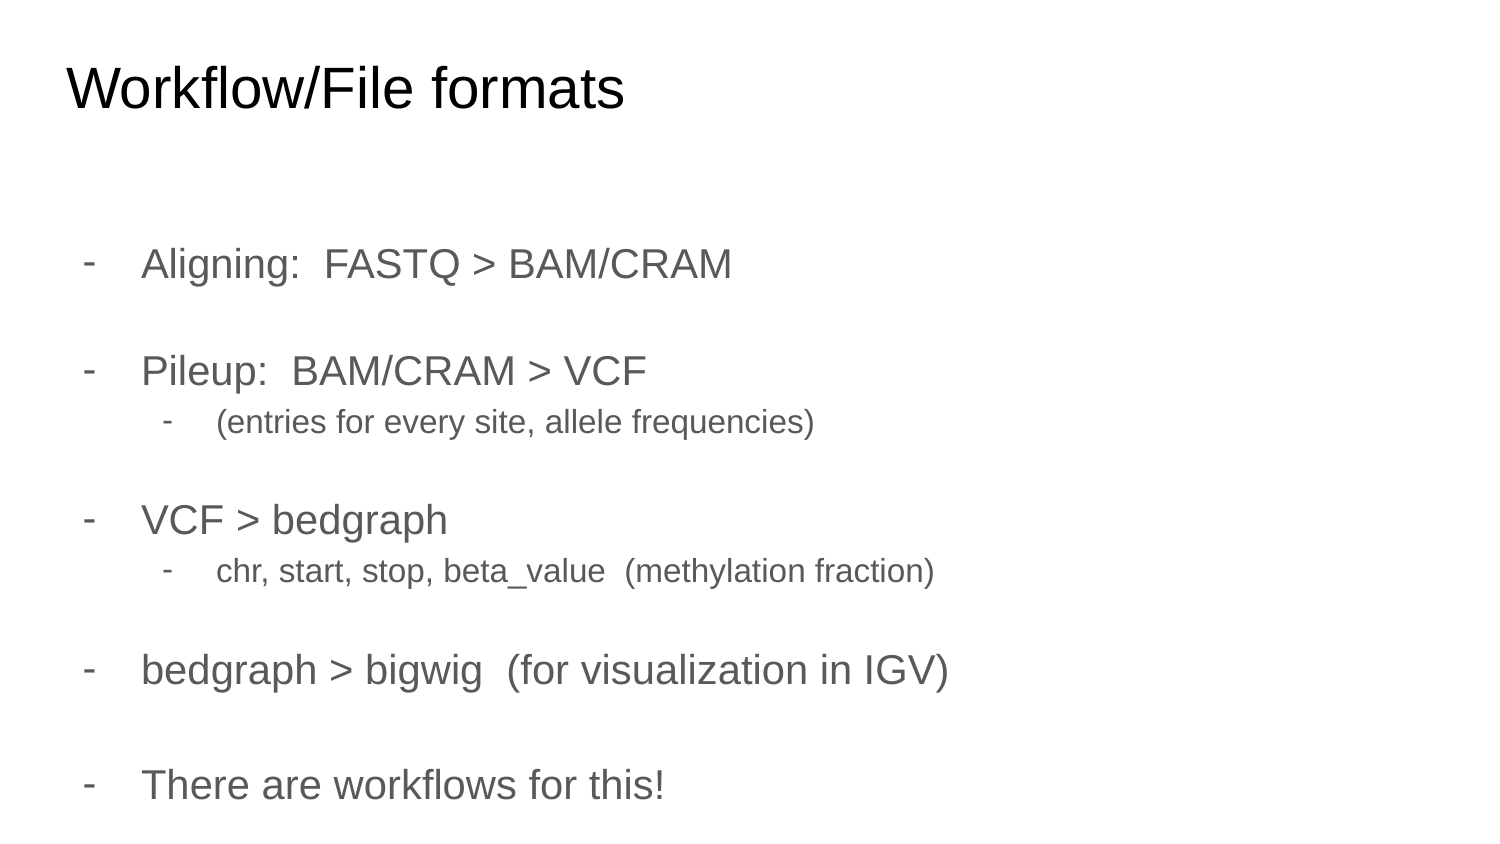

# Workflow/File formats
Aligning:  FASTQ > BAM/CRAM
Pileup:  BAM/CRAM > VCF
(entries for every site, allele frequencies)
VCF > bedgraph
chr, start, stop, beta_value  (methylation fraction)
bedgraph > bigwig  (for visualization in IGV)
There are workflows for this!